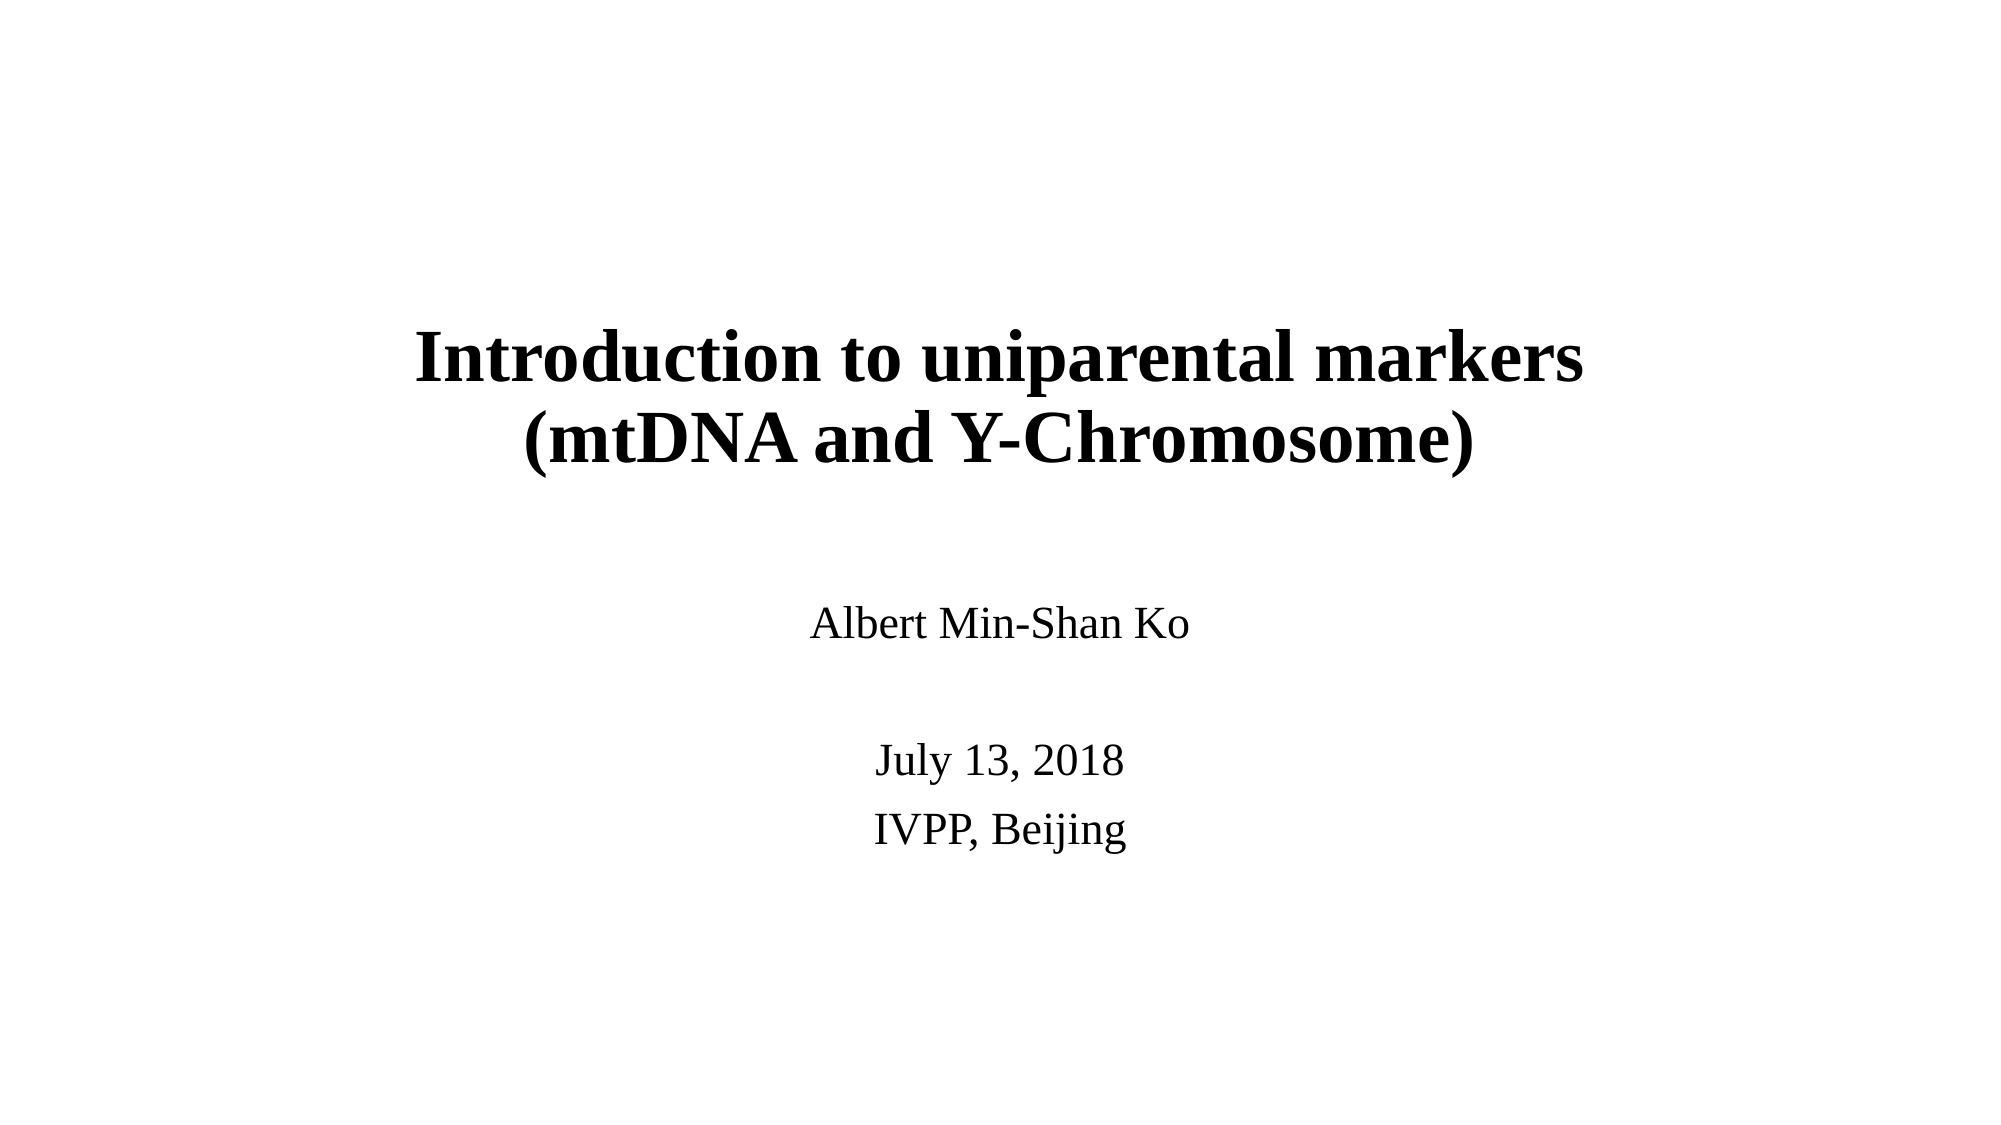

# Introduction to uniparental markers (mtDNA and Y-Chromosome)
Albert Min-Shan Ko

July 13, 2018
IVPP, Beijing